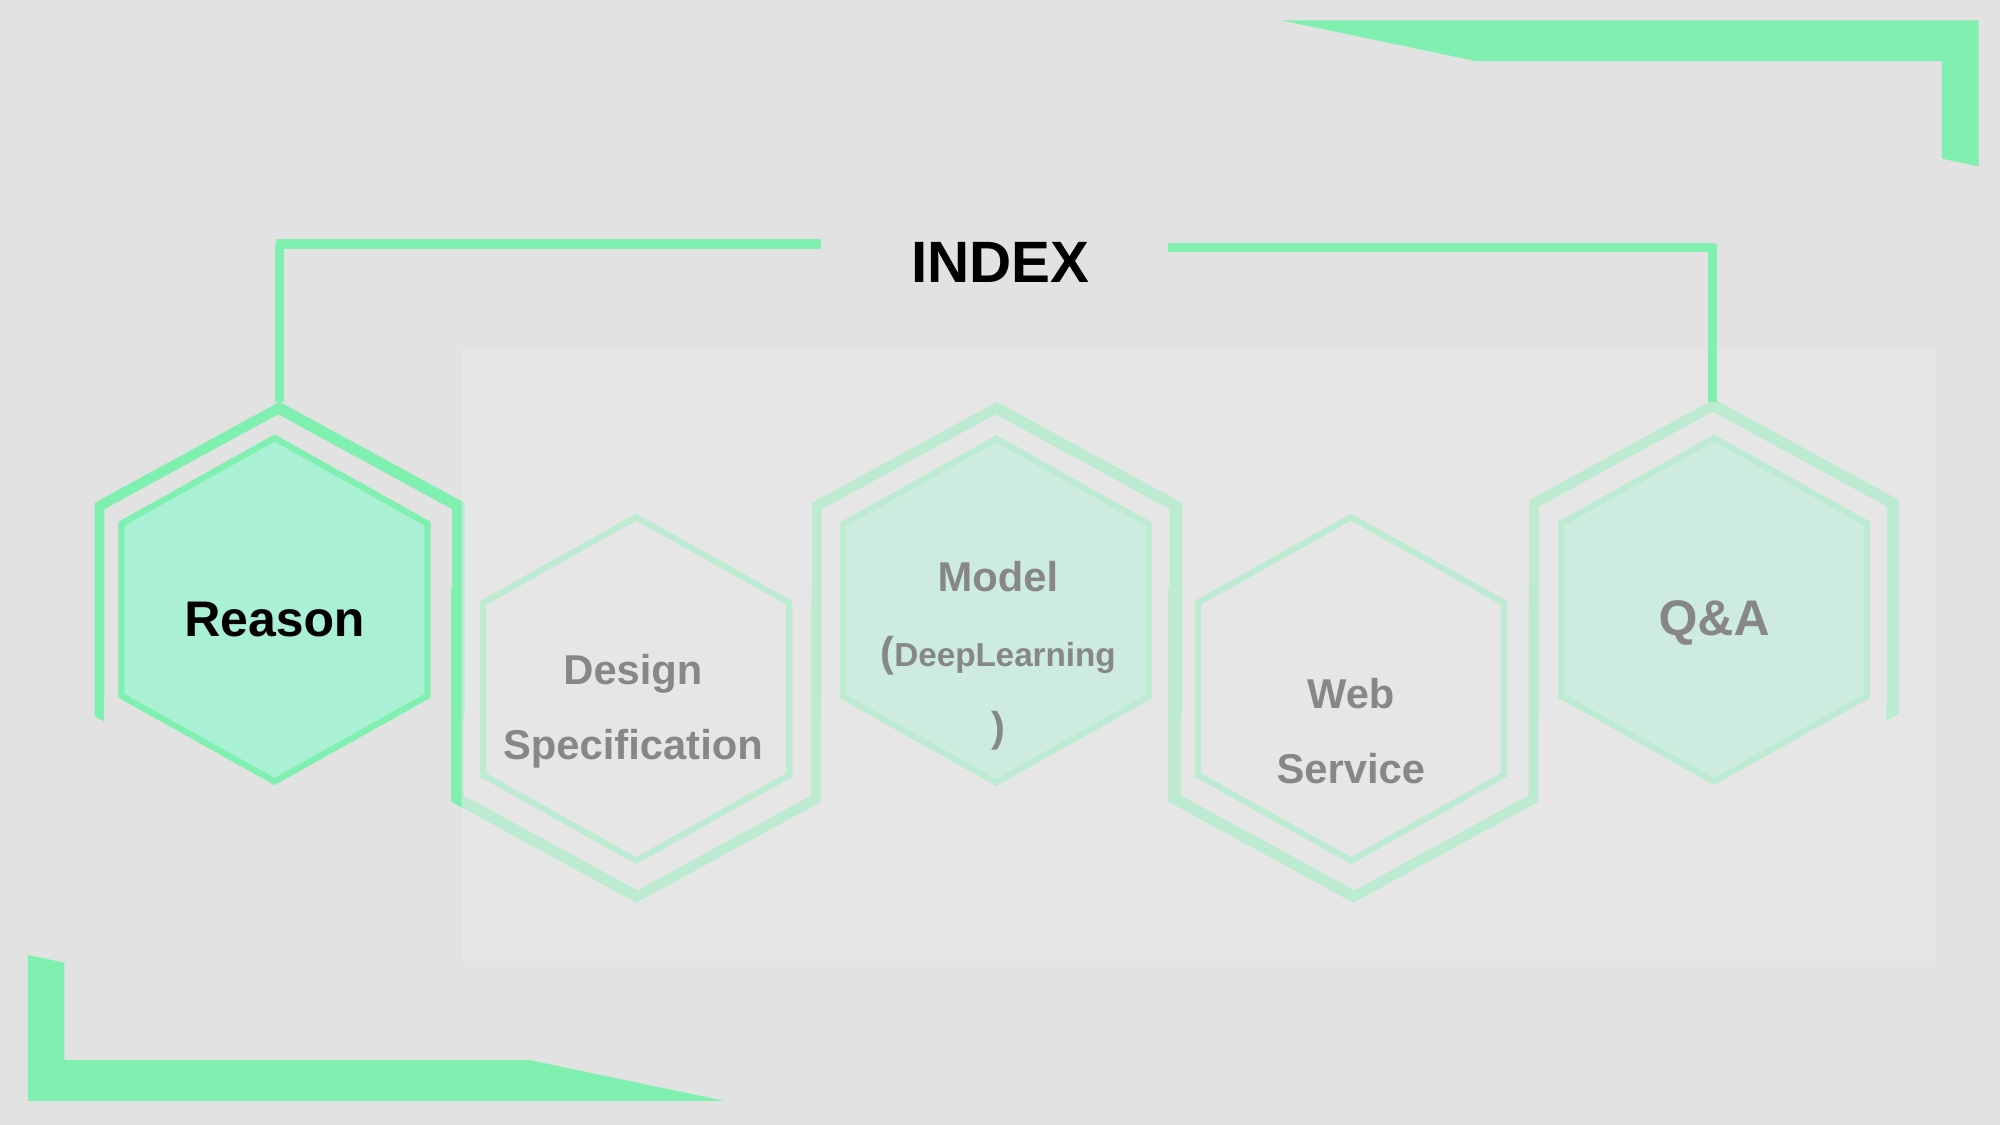

INDEX

Reason

Model
(DeepLearning)

Q&A

Design Specification
Web Service